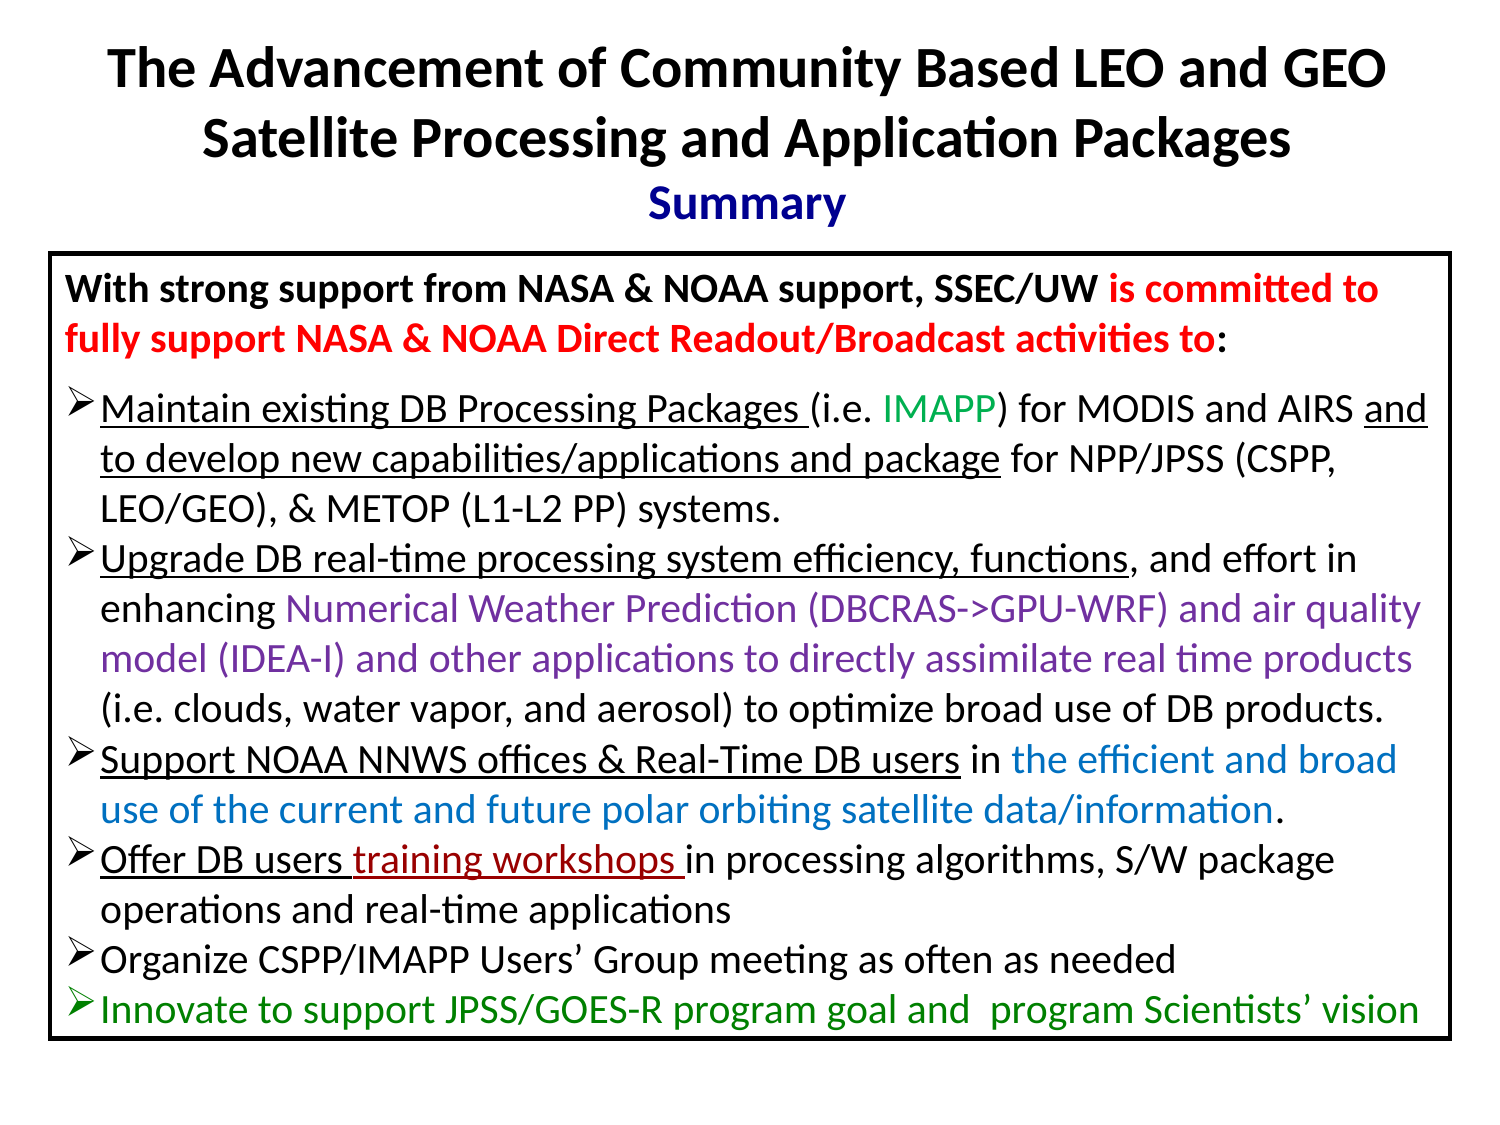

The Advancement of Community Based LEO and GEO Satellite Processing and Application Packages
Summary
With strong support from NASA & NOAA support, SSEC/UW is committed to fully support NASA & NOAA Direct Readout/Broadcast activities to:

Maintain existing DB Processing Packages (i.e. IMAPP) for MODIS and AIRS and to develop new capabilities/applications and package for NPP/JPSS (CSPP, LEO/GEO), & METOP (L1-L2 PP) systems.
Upgrade DB real-time processing system efficiency, functions, and effort in enhancing Numerical Weather Prediction (DBCRAS->GPU-WRF) and air quality model (IDEA-I) and other applications to directly assimilate real time products (i.e. clouds, water vapor, and aerosol) to optimize broad use of DB products.
Support NOAA NNWS offices & Real-Time DB users in the efficient and broad use of the current and future polar orbiting satellite data/information.
Offer DB users training workshops in processing algorithms, S/W package operations and real-time applications
Organize CSPP/IMAPP Users’ Group meeting as often as needed
Innovate to support JPSS/GOES-R program goal and  program Scientists’ vision